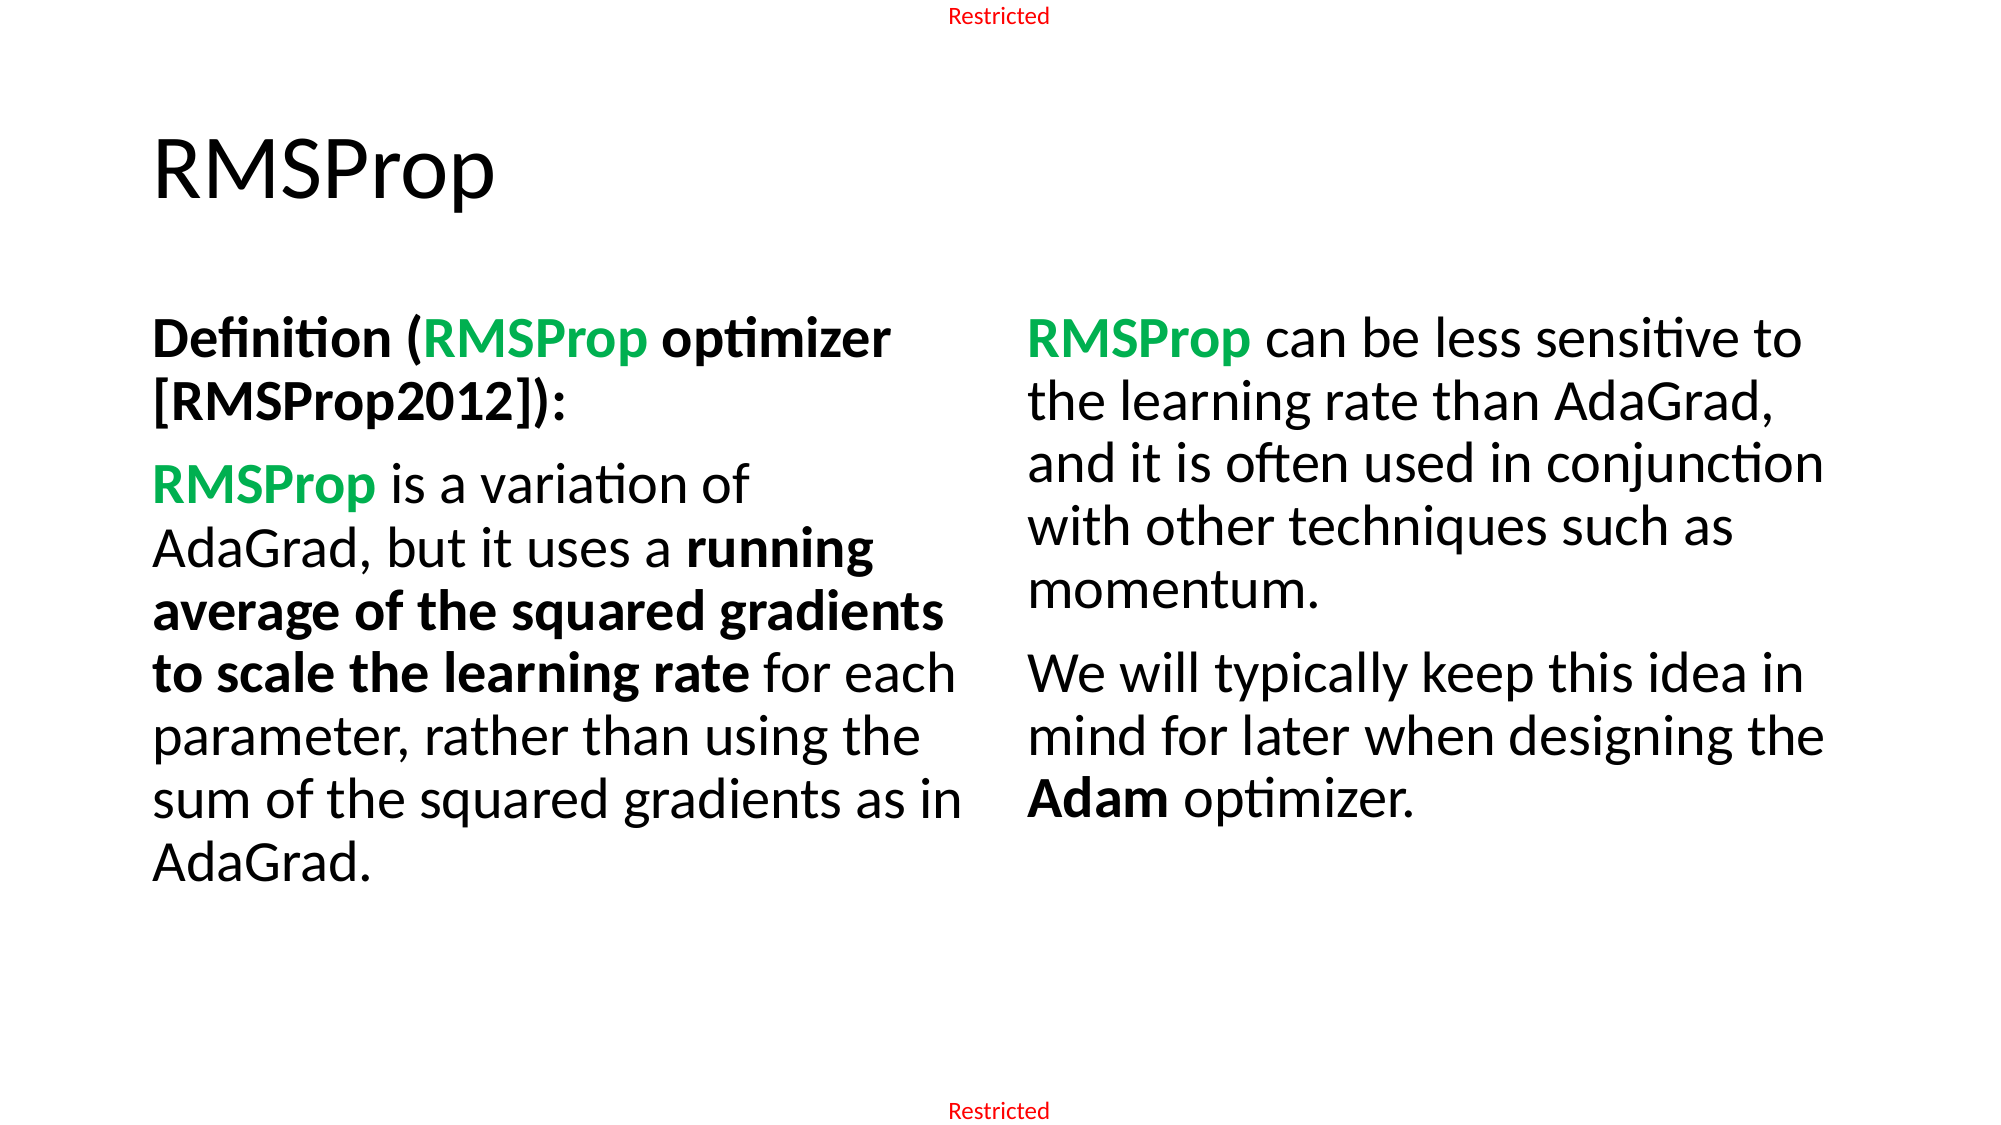

# RMSProp
Definition (RMSProp optimizer [RMSProp2012]):
RMSProp is a variation of AdaGrad, but it uses a running average of the squared gradients to scale the learning rate for each parameter, rather than using the sum of the squared gradients as in AdaGrad.
RMSProp can be less sensitive to the learning rate than AdaGrad, and it is often used in conjunction with other techniques such as momentum.
We will typically keep this idea in mind for later when designing the Adam optimizer.